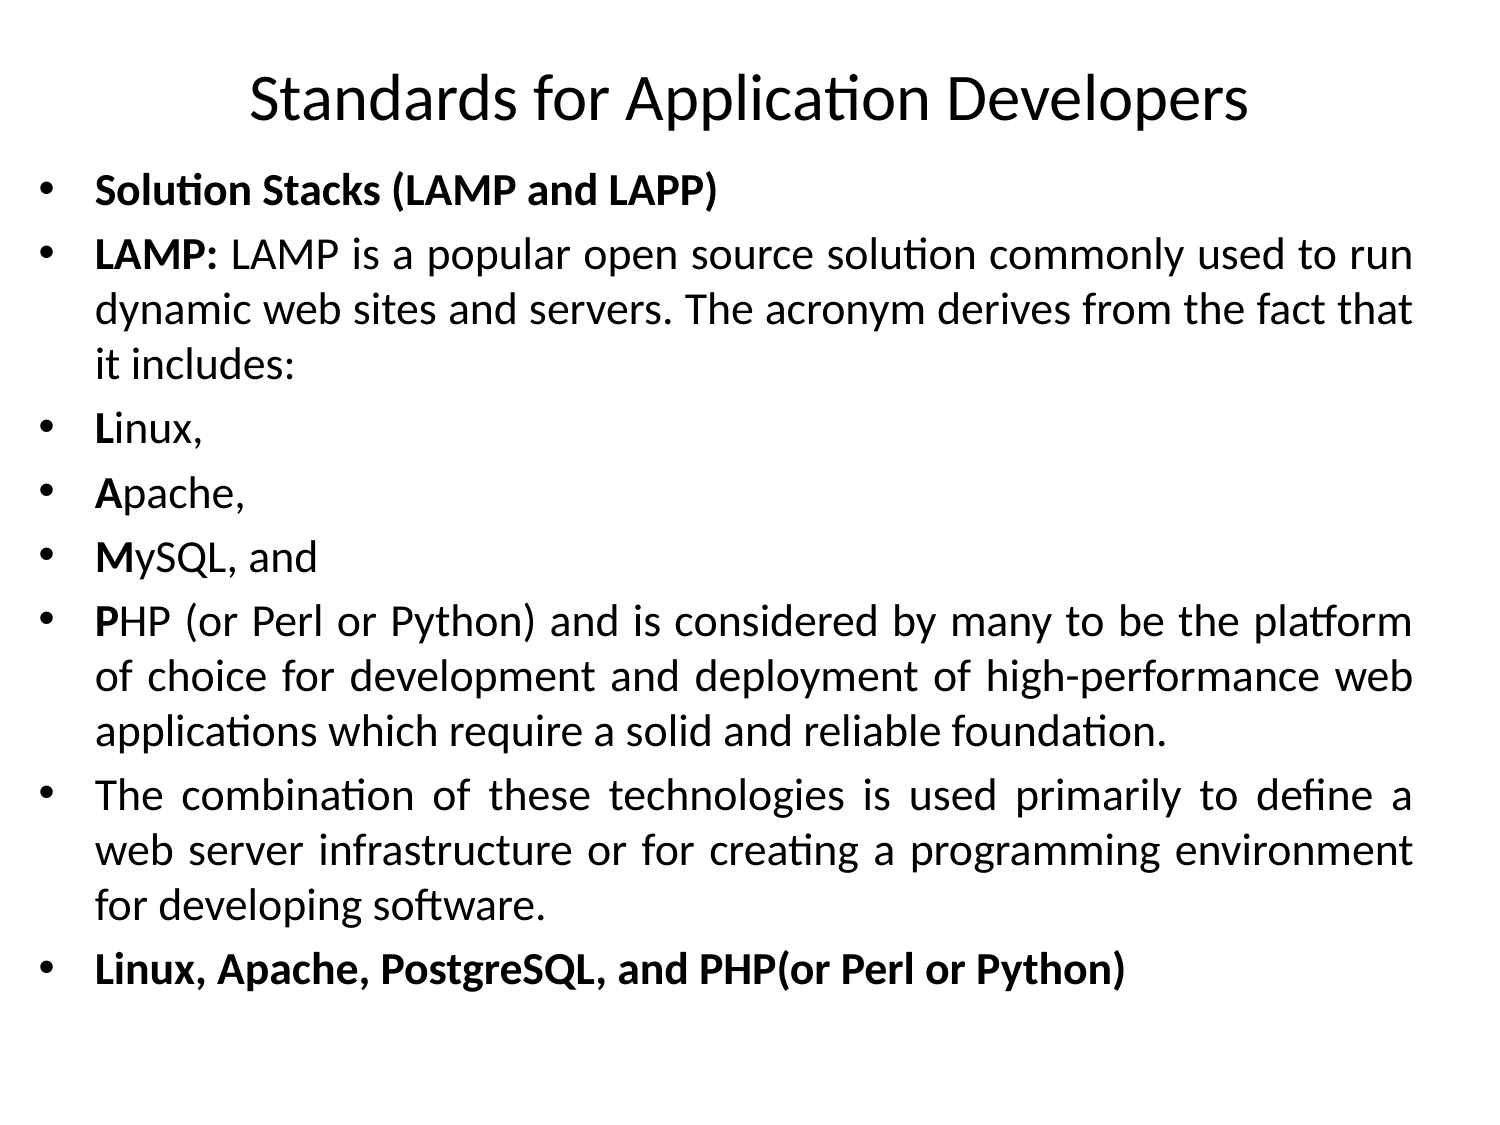

# Standards for Application Developers
Solution Stacks (LAMP and LAPP)
LAMP: LAMP is a popular open source solution commonly used to run dynamic web sites and servers. The acronym derives from the fact that it includes:
Linux,
Apache,
MySQL, and
PHP (or Perl or Python) and is considered by many to be the platform of choice for development and deployment of high-performance web applications which require a solid and reliable foundation.
The combination of these technologies is used primarily to define a web server infrastructure or for creating a programming environment for developing software.
Linux, Apache, PostgreSQL, and PHP(or Perl or Python)